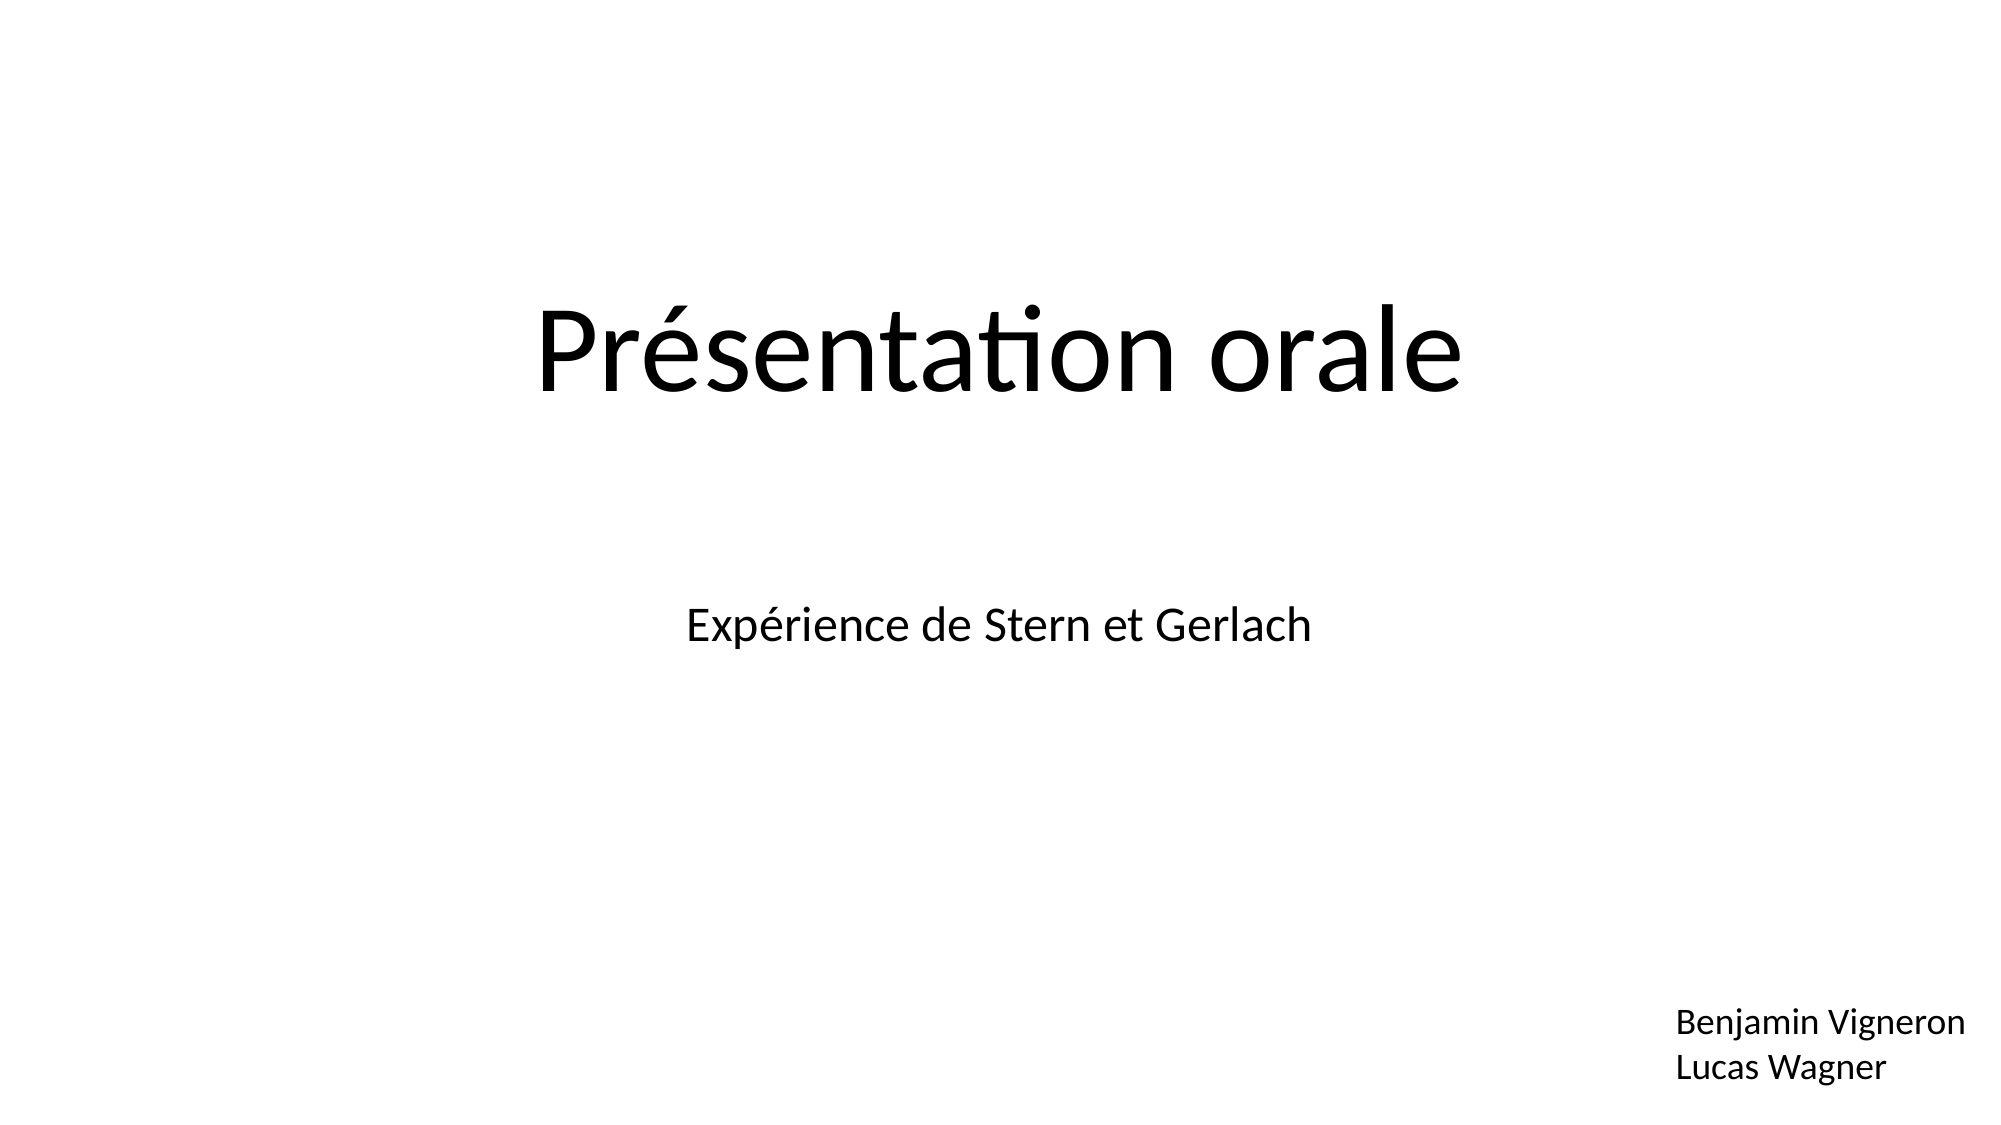

# Présentation orale
Expérience de Stern et Gerlach
Benjamin Vigneron
Lucas Wagner